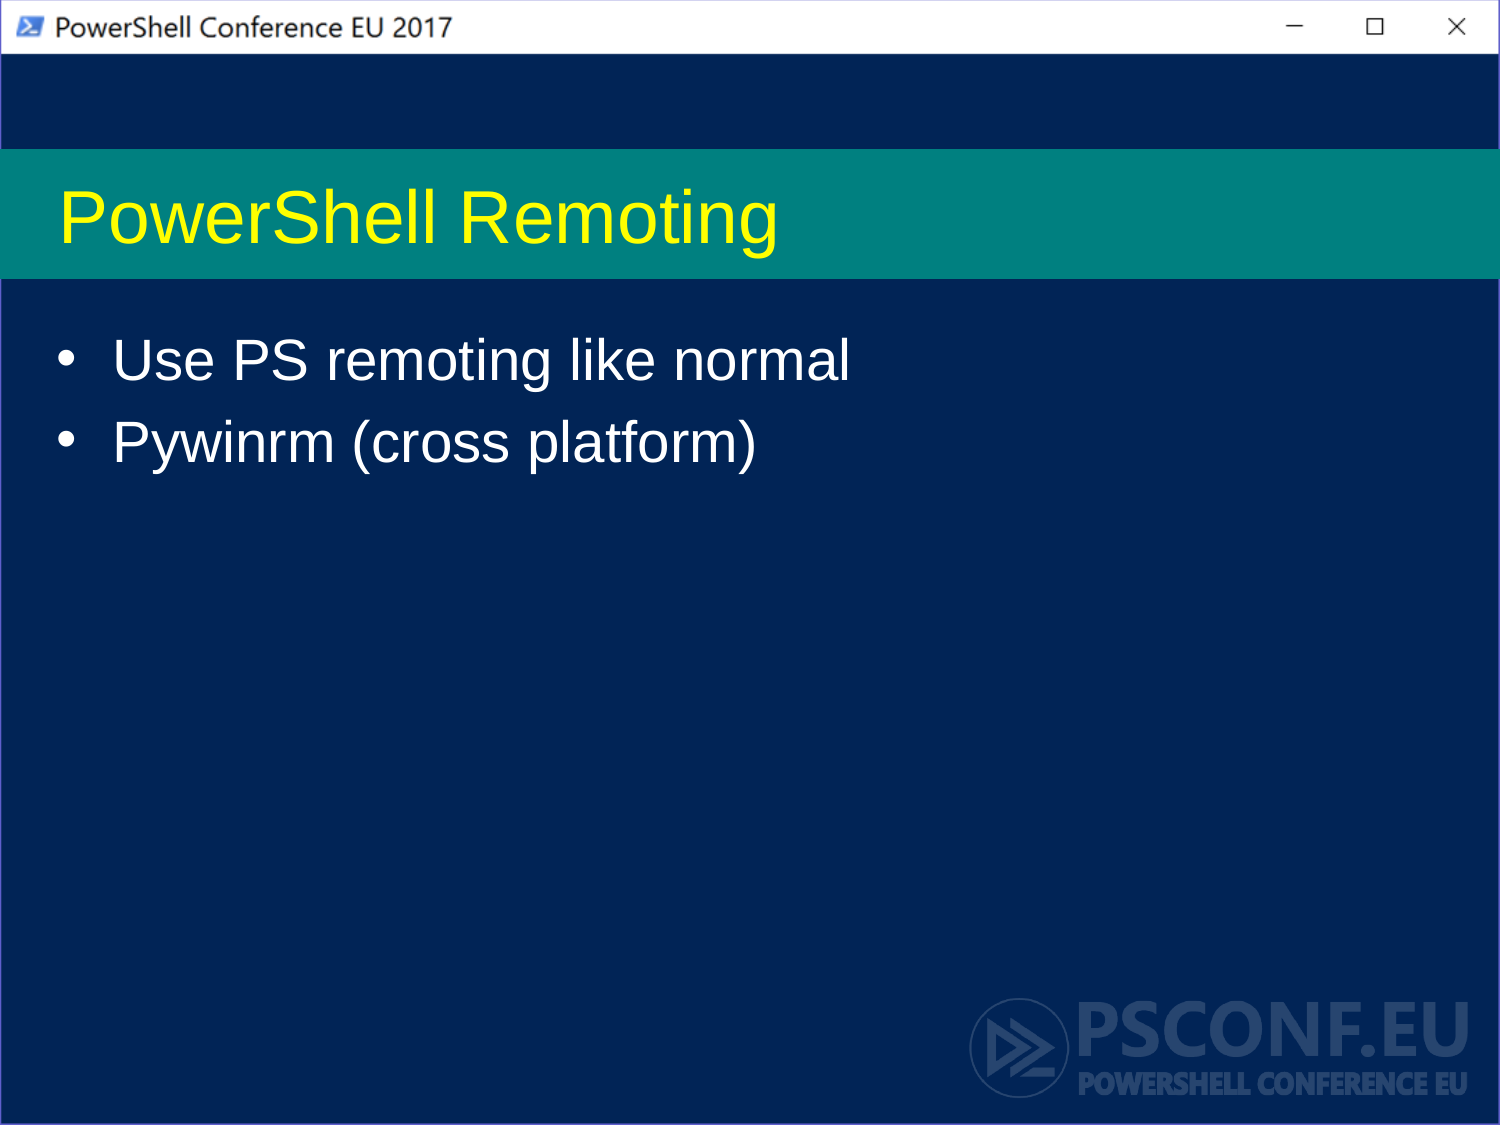

# PowerShell Remoting
Use PS remoting like normal
Pywinrm (cross platform)